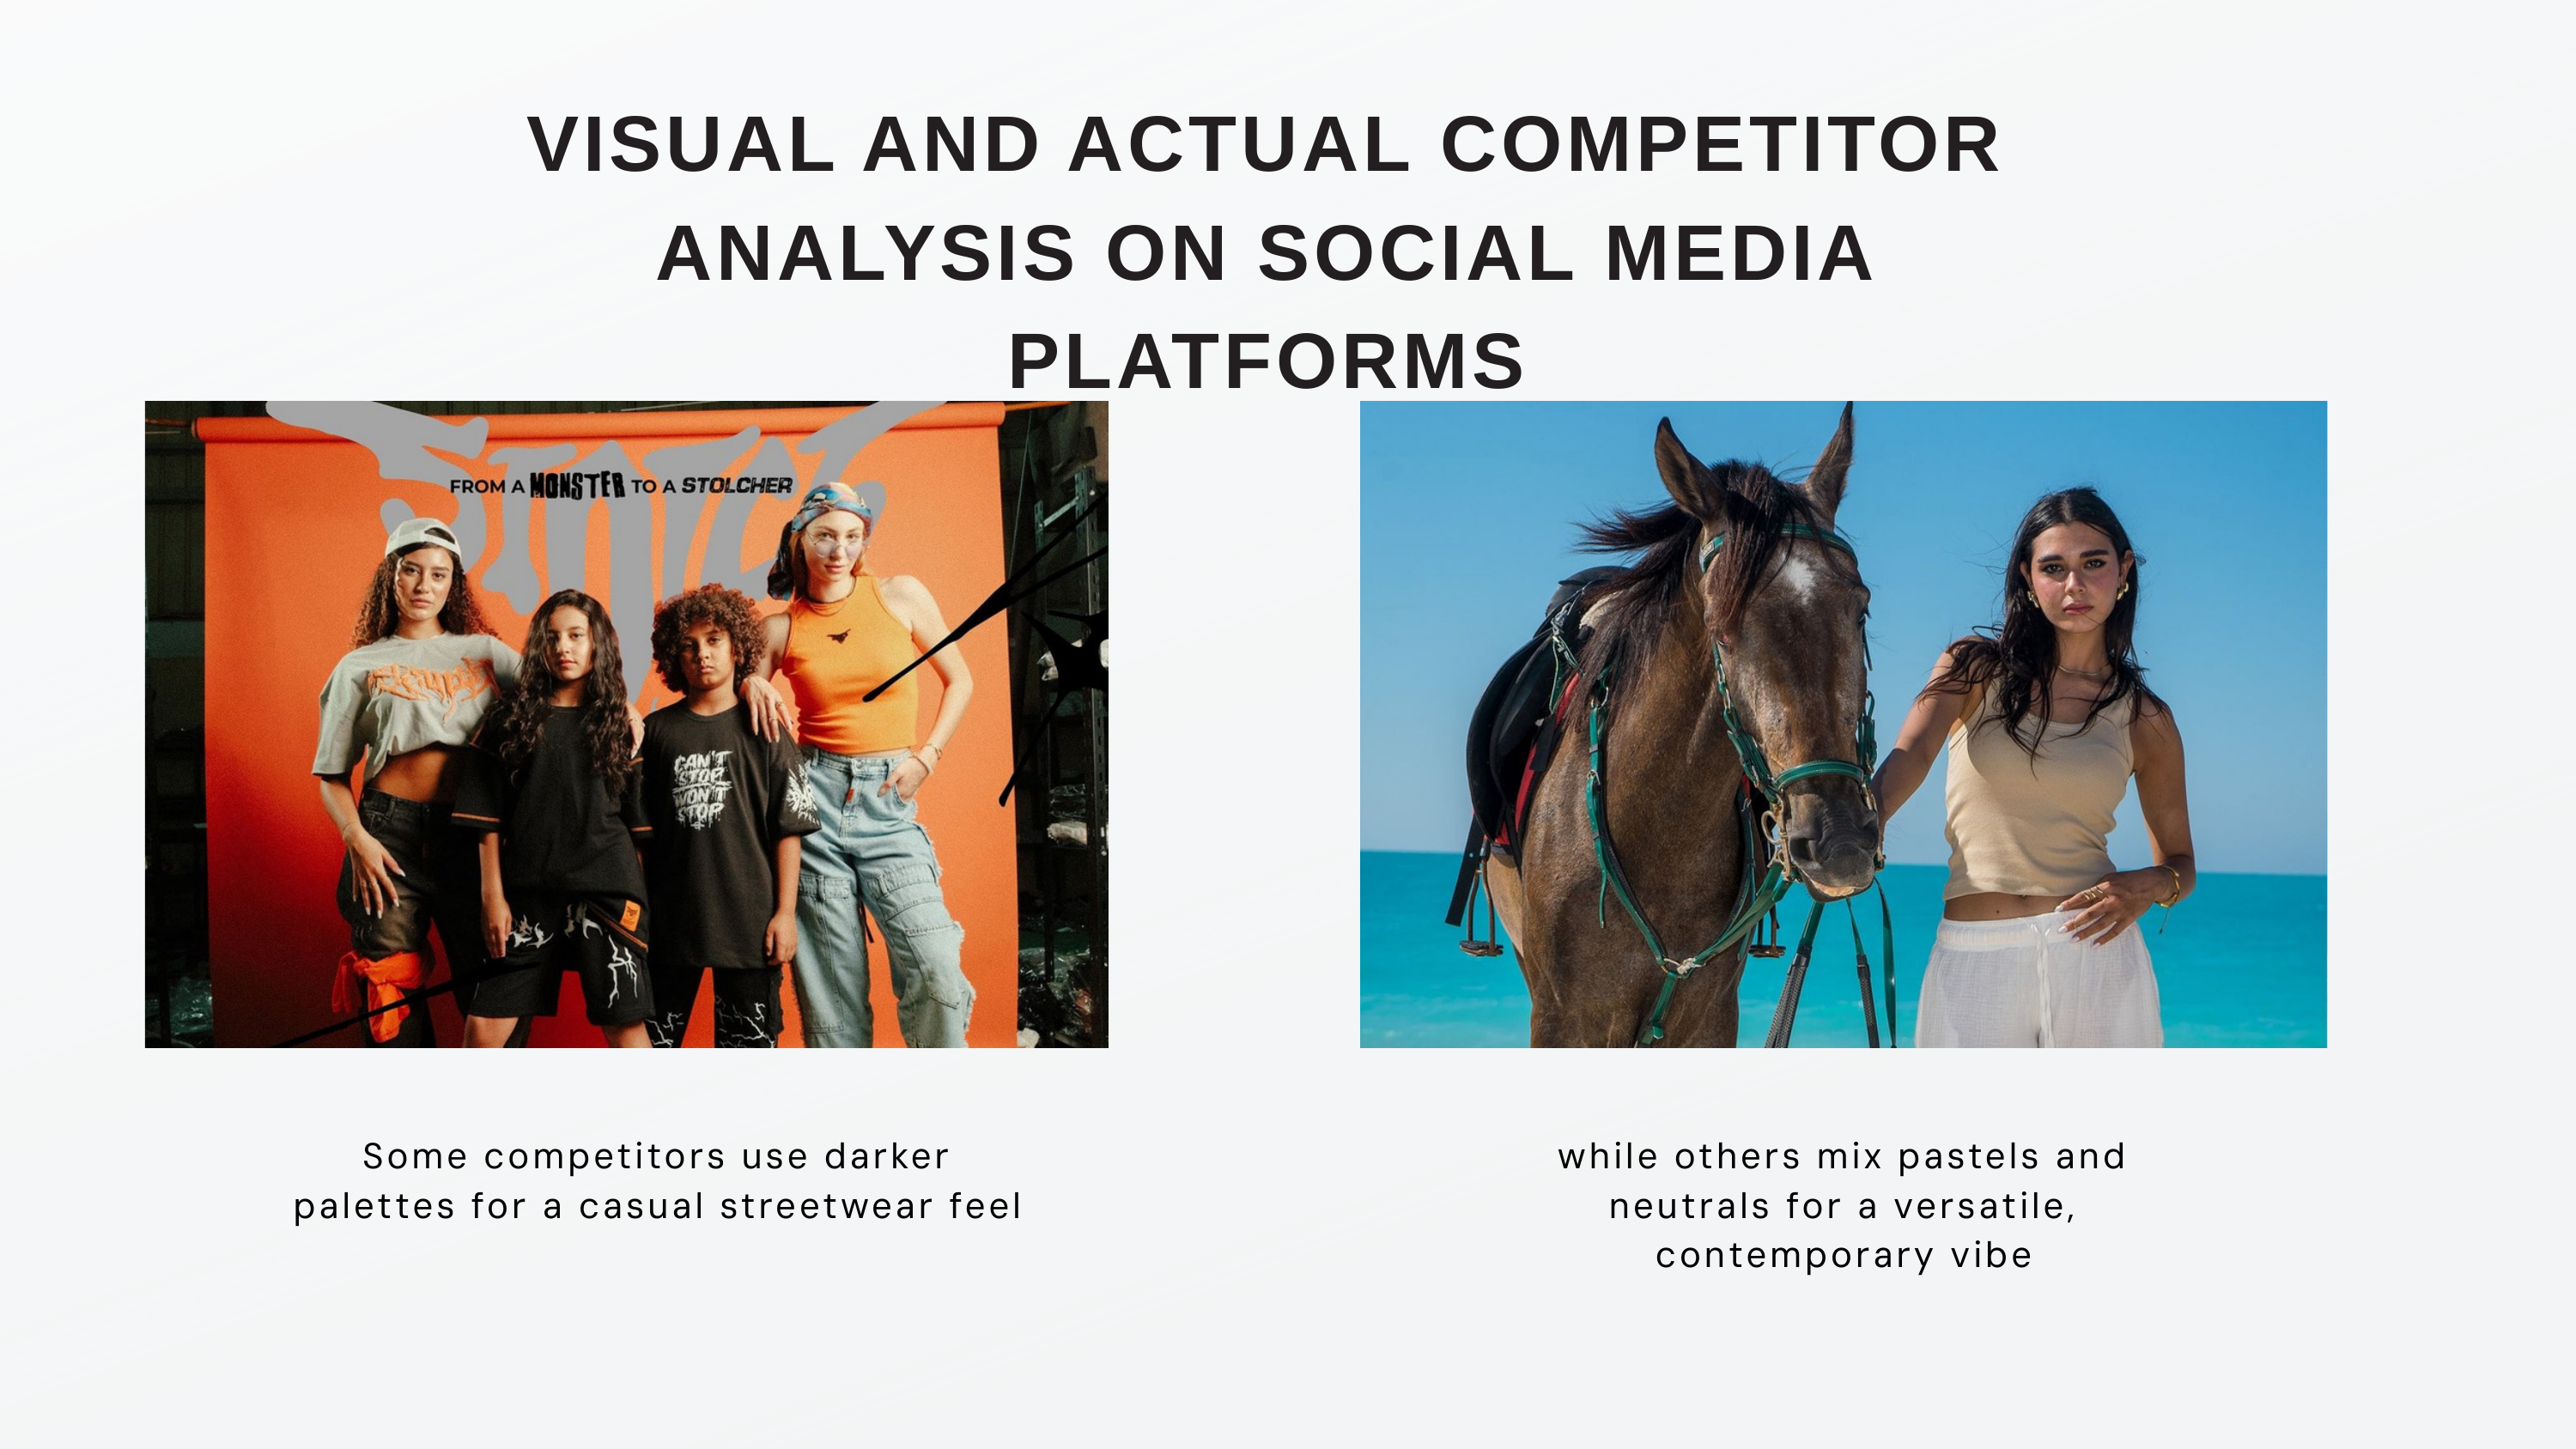

VISUAL AND ACTUAL COMPETITOR ANALYSIS ON SOCIAL MEDIA PLATFORMS

Some competitors use darker palettes for a casual streetwear feel
while others mix pastels and neutrals for a versatile, contemporary vibe